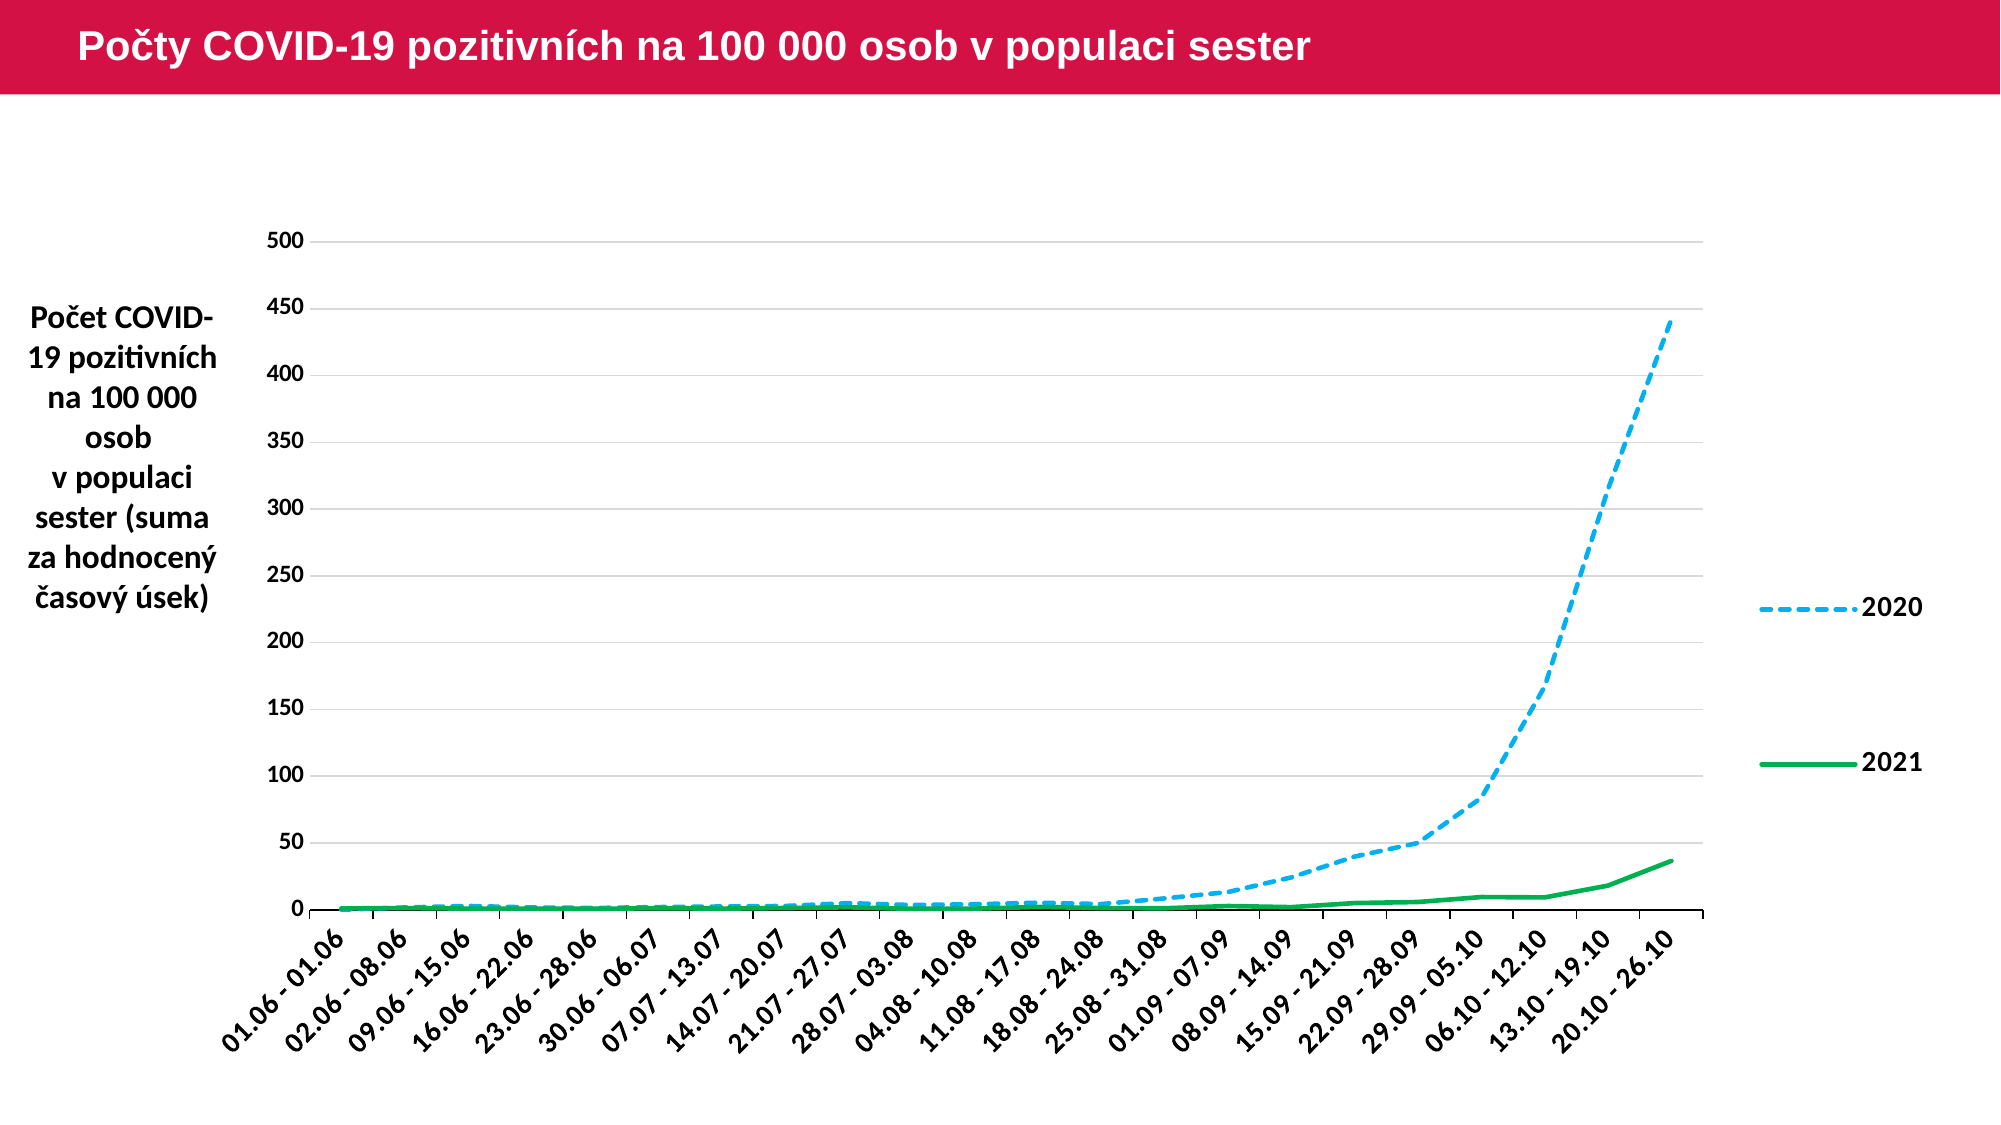

# Počty COVID-19 pozitivních na 100 000 osob v populaci sester

### Chart

| Category | 2020 | 2021 |
|---|---|---|
| 01.06 - 01.06 | 0.0 | 0.968176 |
| 02.06 - 08.06 | 1.646695 | 1.2448942 |
| 09.06 - 15.06 | 2.8230405 | 0.8300419 |
| 16.06 - 22.06 | 1.693908 | 0.8301545 |
| 23.06 - 28.06 | 1.3175447 | 0.6918892 |
| 30.06 - 06.07 | 1.9763096 | 1.106695 |
| 07.07 - 13.07 | 2.3995742 | 0.8292653 |
| 14.07 - 20.07 | 2.8227616 | 1.2427609 |
| 21.07 - 27.07 | 4.9393518 | 1.7934621 |
| 28.07 - 03.08 | 3.5277997 | 0.6892691 |
| 04.08 - 10.08 | 4.0921091 | 0.8272918 |
| 11.08 - 17.08 | 5.2208194 | 2.068974 |
| 18.08 - 24.08 | 4.2329893 | 1.2418315 |
| 25.08 - 31.08 | 8.4657398 | 1.1042479 |
| 01.09 - 07.09 | 13.253119 | 2.7599645 |
| 08.09 - 14.09 | 24.2193143 | 1.930651 |
| 15.09 - 21.09 | 39.7981684 | 4.9611377 |
| 22.09 - 28.09 | 50.0001404 | 5.7840404 |
| 29.09 - 05.10 | 83.8766144 | 9.498794 |
| 06.10 - 12.10 | 167.1477008 | 9.2279891 |
| 13.10 - 19.10 | 314.911258 | 18.0526558 |
| 20.10 - 26.10 | 442.0924591 | 36.5387717 |
Počet COVID-19 pozitivních na 100 000 osob  v populaci sester (suma za hodnocený časový úsek)